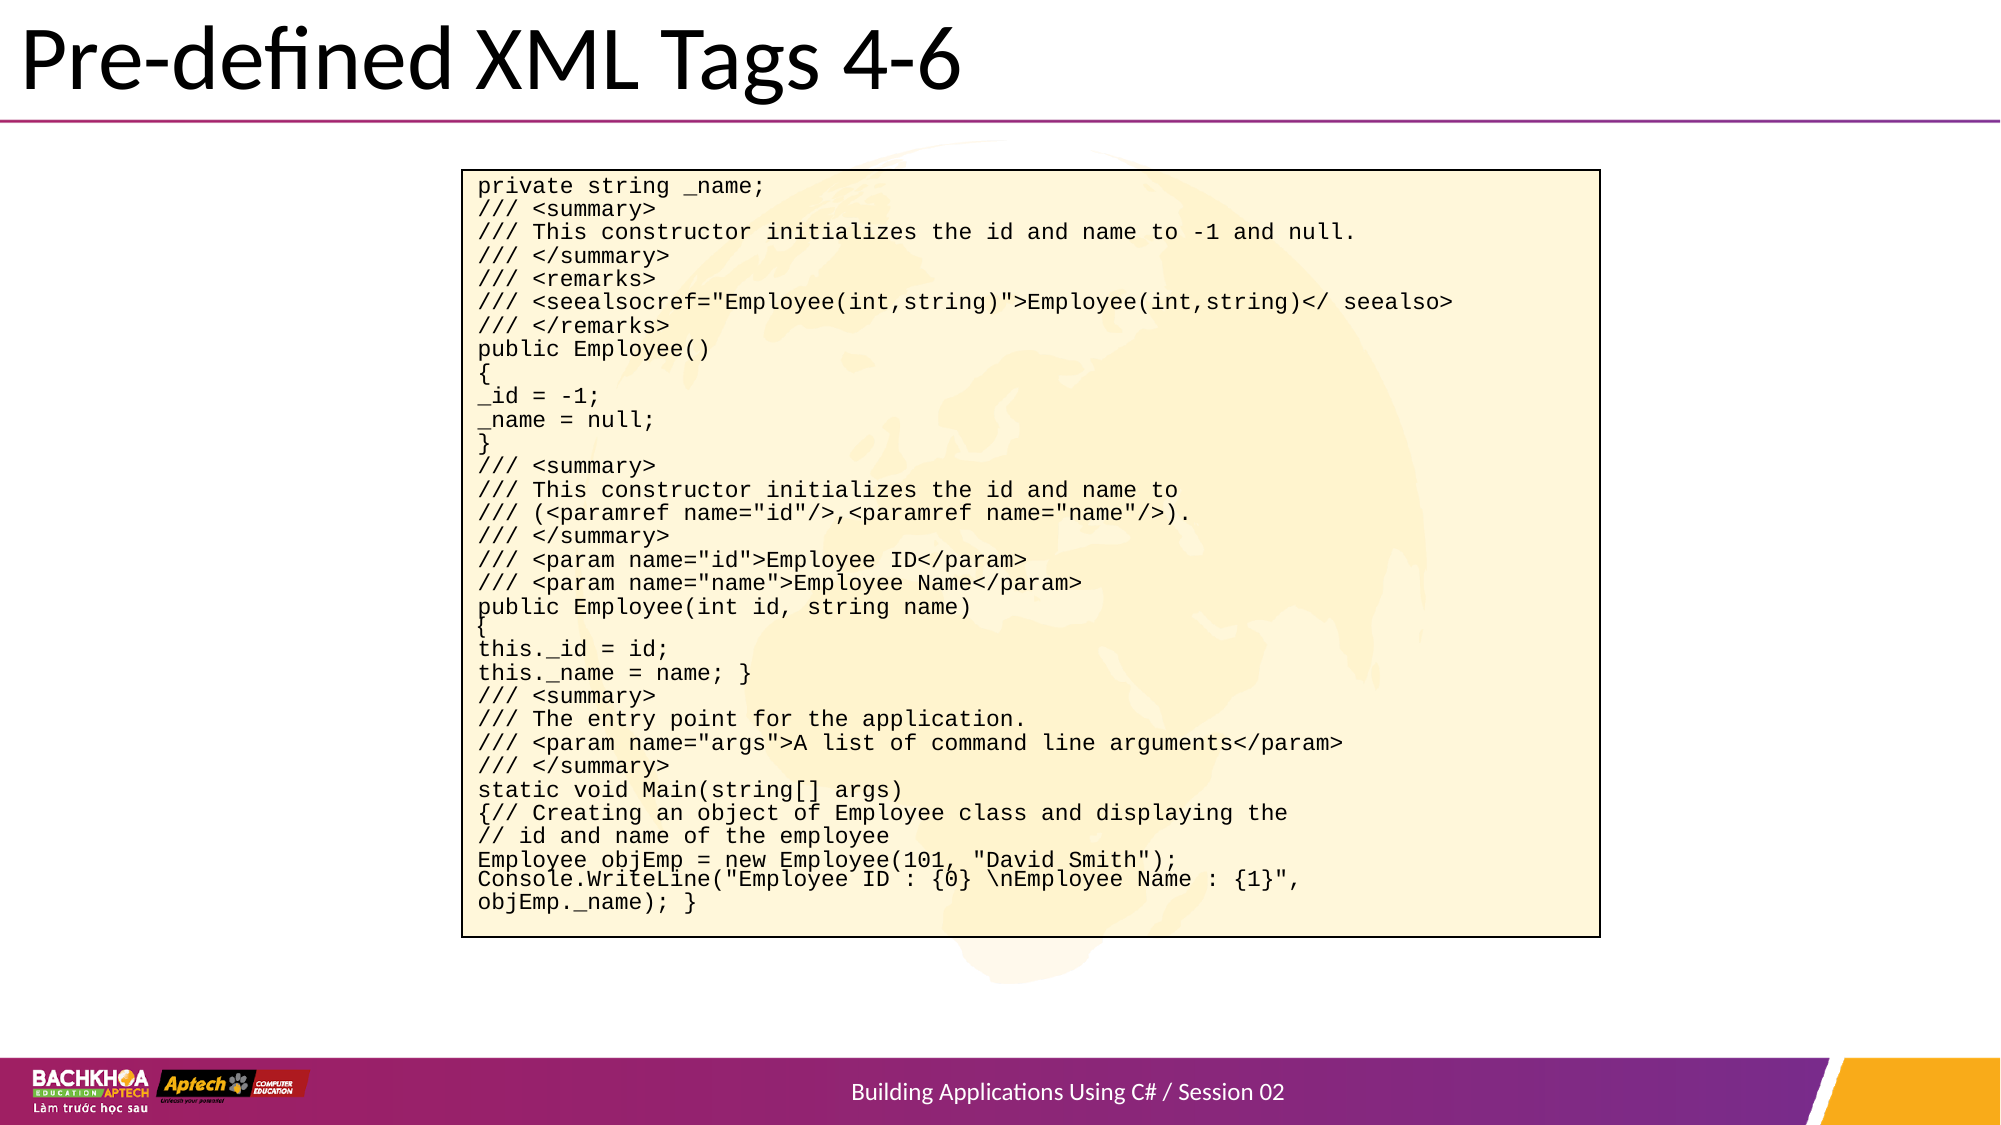

# Pre-defined XML Tags 4-6

private string _name;
/// <summary>
/// This constructor initializes the id and name to -1 and null.
/// </summary>
/// <remarks>
/// <seealsocref="Employee(int,string)">Employee(int,string)</ seealso>
/// </remarks>
public Employee()
{
_id = -1;
_name = null;
}
/// <summary>
/// This constructor initializes the id and name to
/// (<paramref name="id"/>,<paramref name="name"/>).
/// </summary>
/// <param name="id">Employee ID</param>
/// <param name="name">Employee Name</param>
public Employee(int id, string name)
{
this._id = id;
this._name = name; }
/// <summary>
/// The entry point for the application.
/// <param name="args">A list of command line arguments</param>
/// </summary>
static void Main(string[] args)
{// Creating an object of Employee class and displaying the
// id and name of the employee
Employee objEmp = new Employee(101, "David Smith");
Console.WriteLine("Employee ID : {0} \nEmployee Name : {1}",
objEmp._name); }
Building Applications Using C# / Session 02